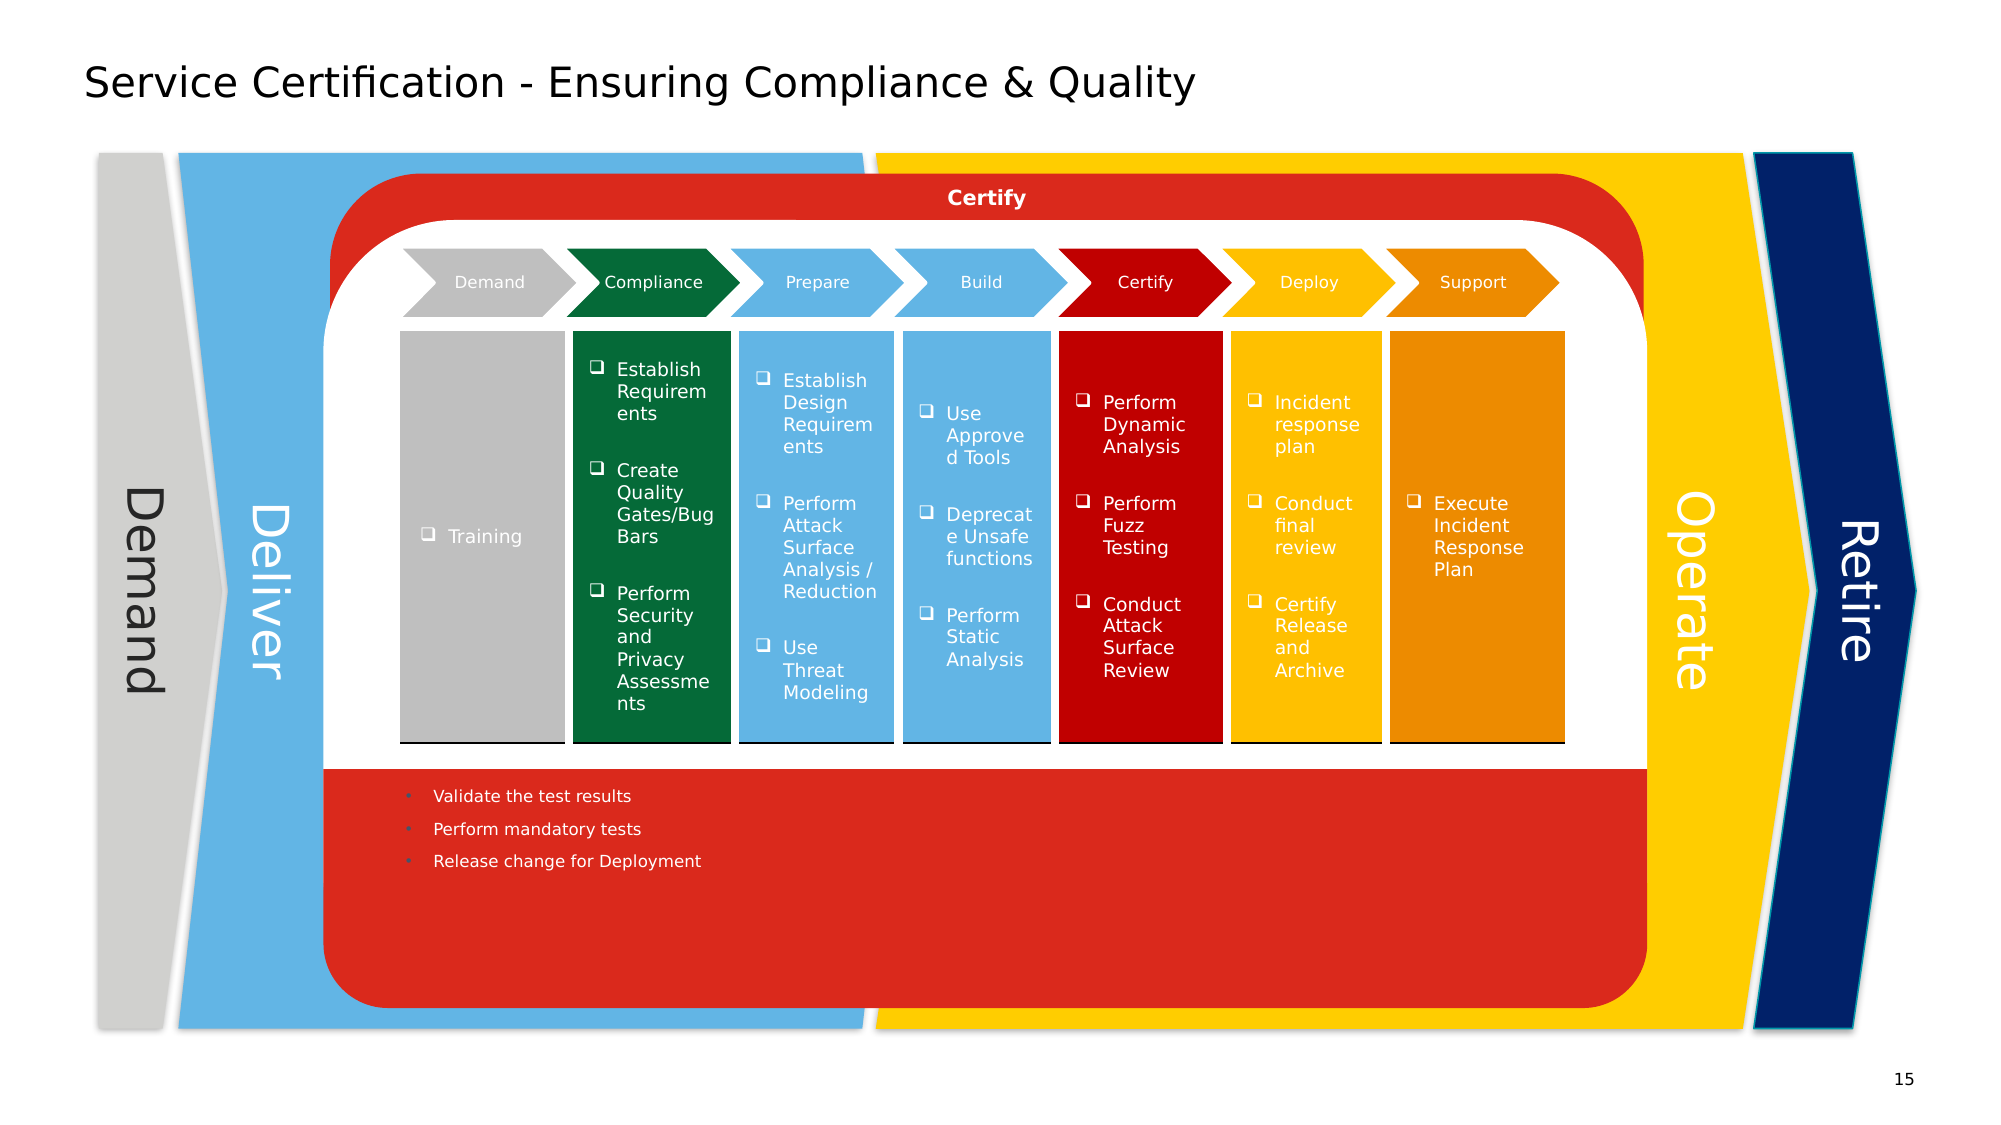

# Service Certification - Ensuring Compliance & Quality
Demand
Deliver
Retire
Operate

Certify

Validate the test results
Perform mandatory tests
Release change for Deployment

Demand
Compliance
Prepare
Build
Certify
Deploy
Support
| Training | Establish Requirements Create Quality Gates/Bug Bars Perform Security and Privacy Assessments | Establish Design Requirements Perform Attack Surface Analysis / Reduction Use Threat Modeling | Use Approved Tools Deprecate Unsafe functions Perform Static Analysis | Perform Dynamic Analysis Perform Fuzz Testing Conduct Attack Surface Review | Incident response plan Conduct final review Certify Release and Archive | Execute Incident Response Plan |
| --- | --- | --- | --- | --- | --- | --- |
15